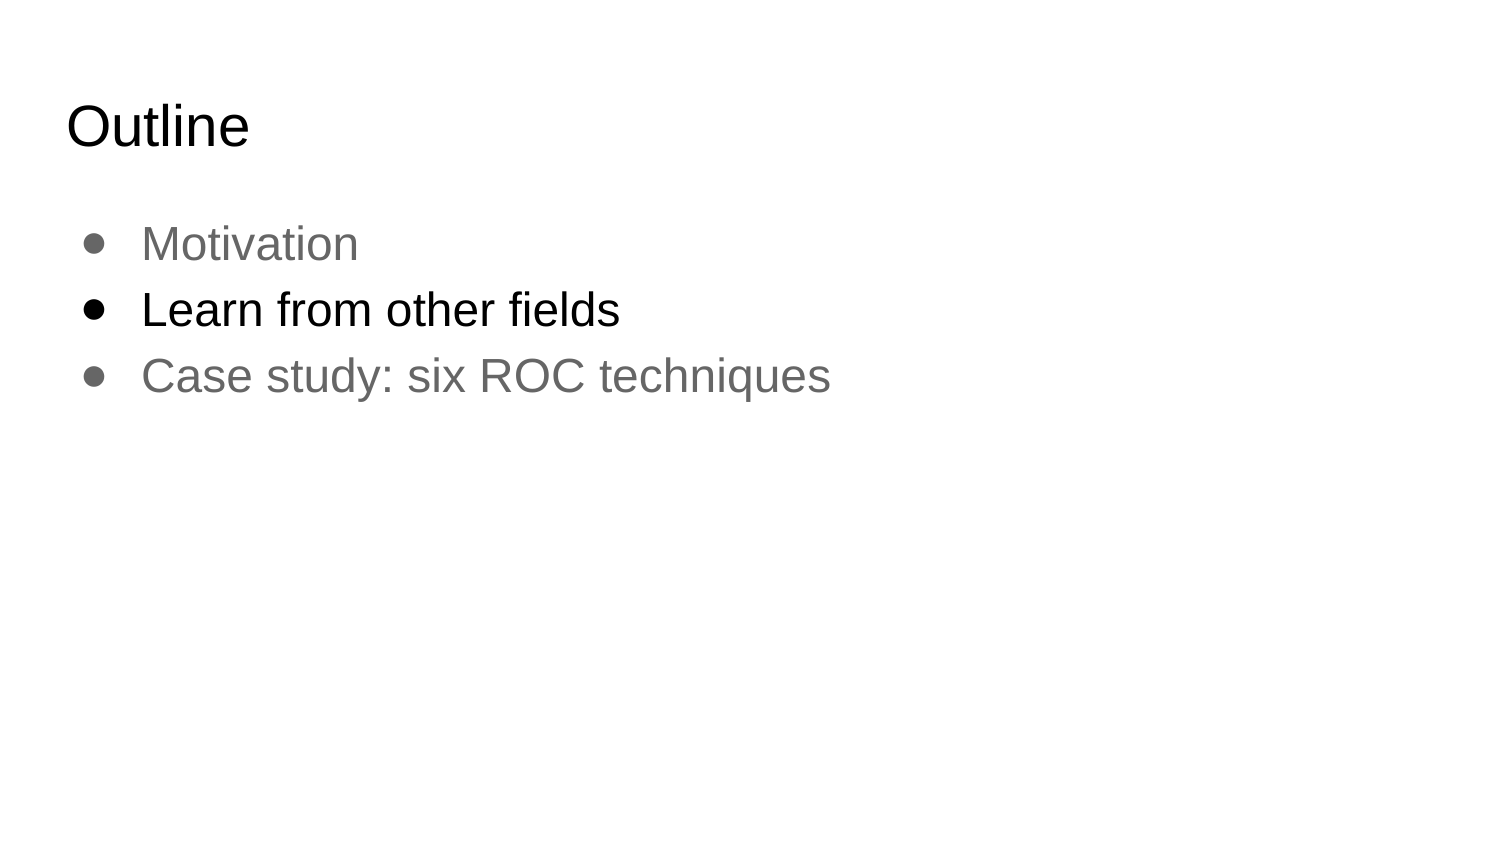

# Outline
Motivation
Learn from other fields
Case study: six ROC techniques